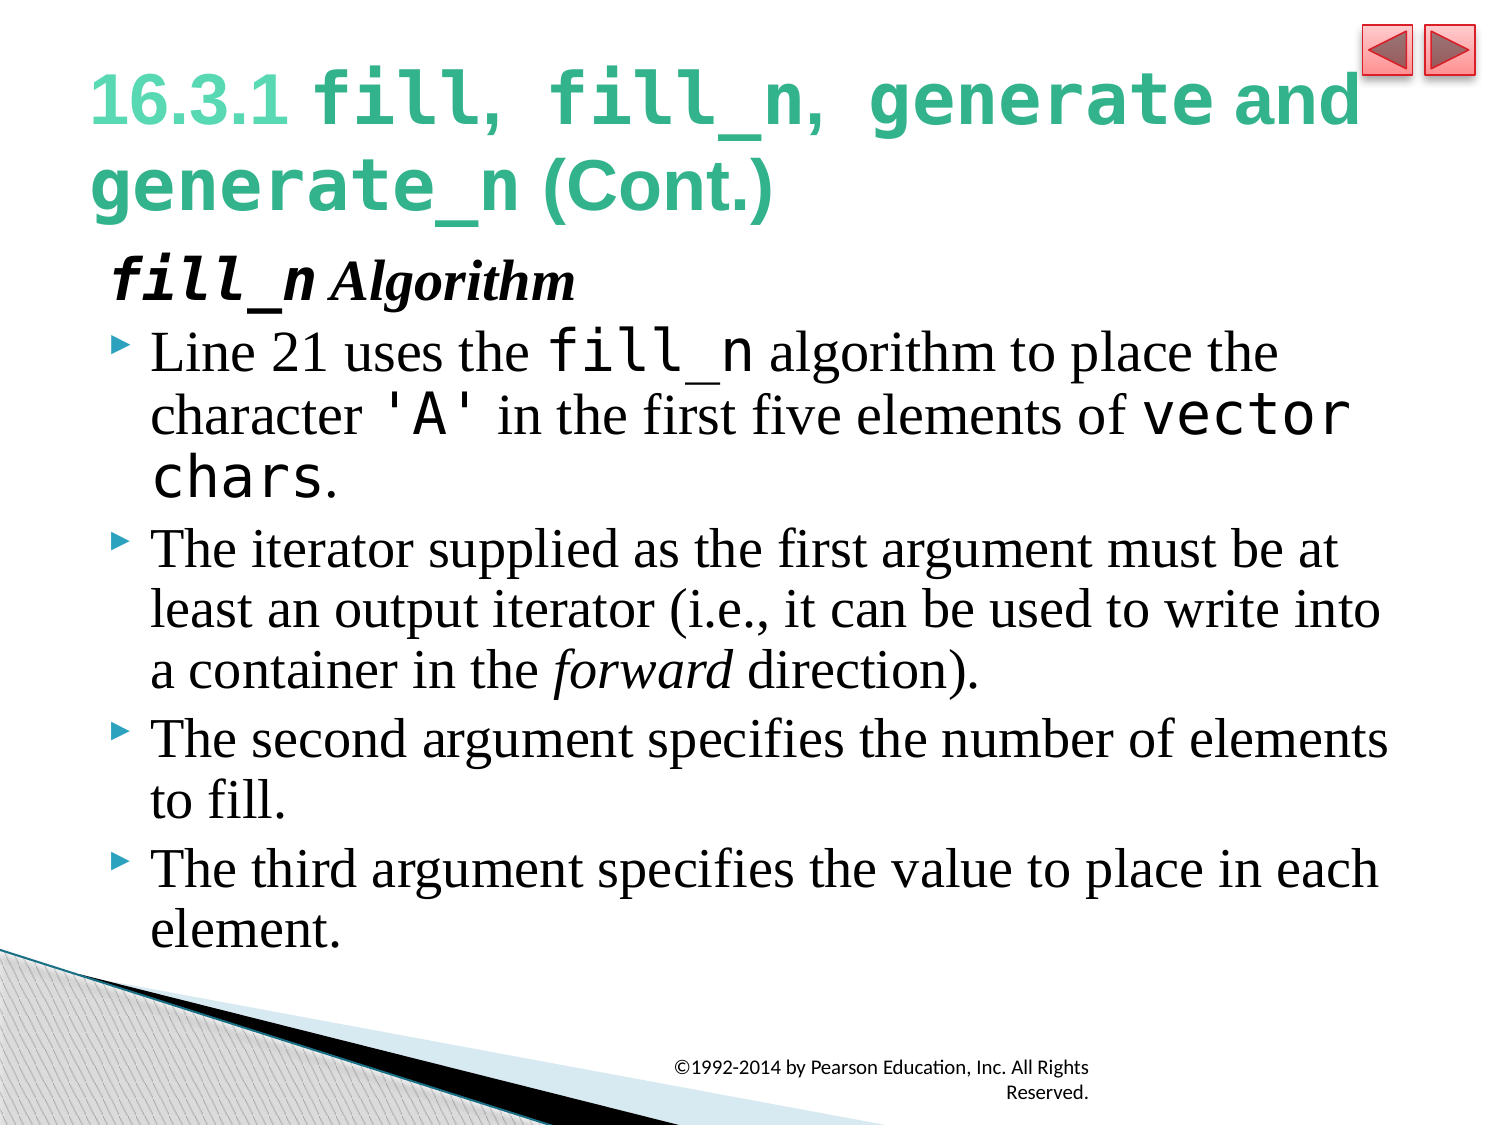

# 16.3.1 fill, fill_n, generate and generate_n (Cont.)
fill_n Algorithm
Line 21 uses the fill_n algorithm to place the character 'A' in the first five elements of vector chars.
The iterator supplied as the first argument must be at least an output iterator (i.e., it can be used to write into a container in the forward direction).
The second argument specifies the number of elements to fill.
The third argument specifies the value to place in each element.
©1992-2014 by Pearson Education, Inc. All Rights Reserved.